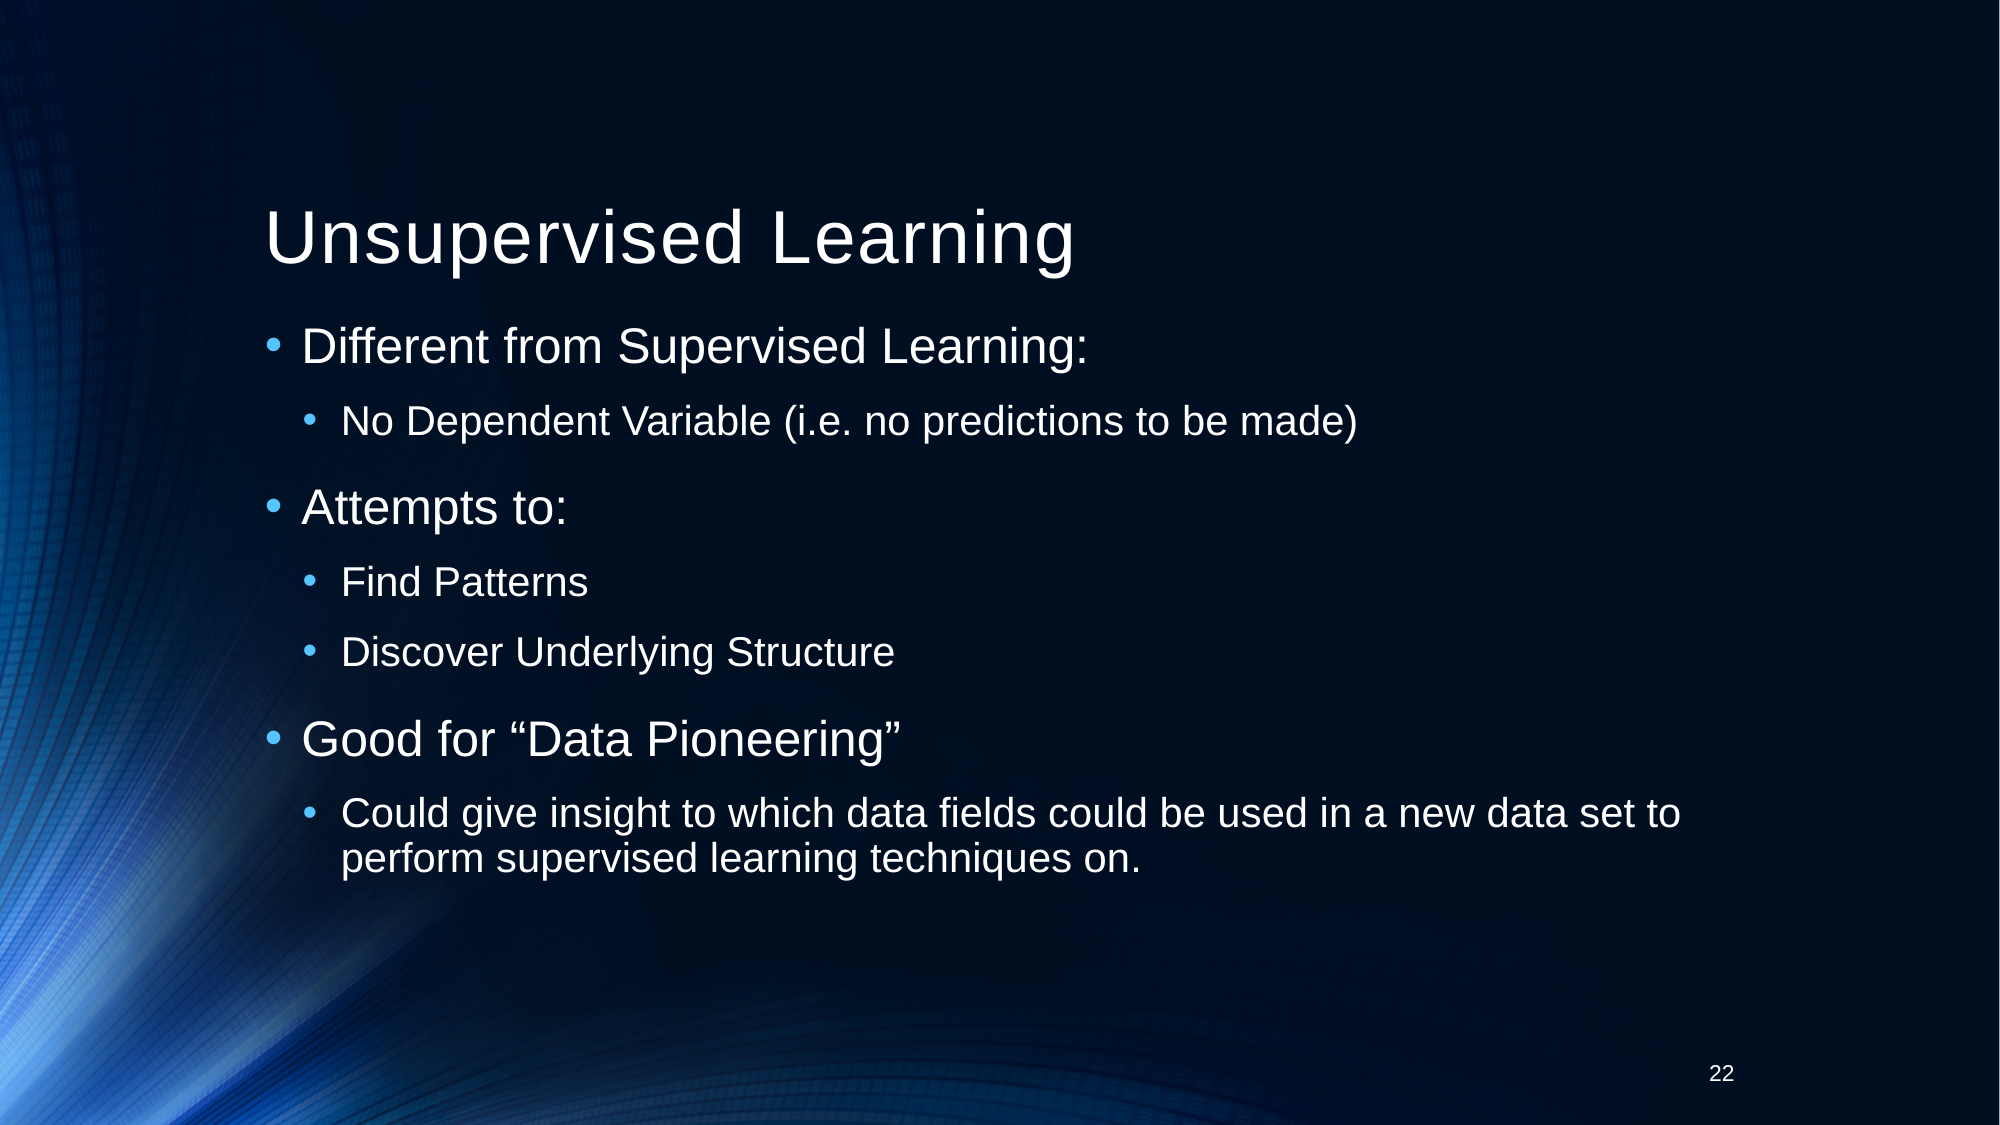

# Unsupervised Learning
Different from Supervised Learning:
No Dependent Variable (i.e. no predictions to be made)
Attempts to:
Find Patterns
Discover Underlying Structure
Good for “Data Pioneering”
Could give insight to which data fields could be used in a new data set to perform supervised learning techniques on.
22